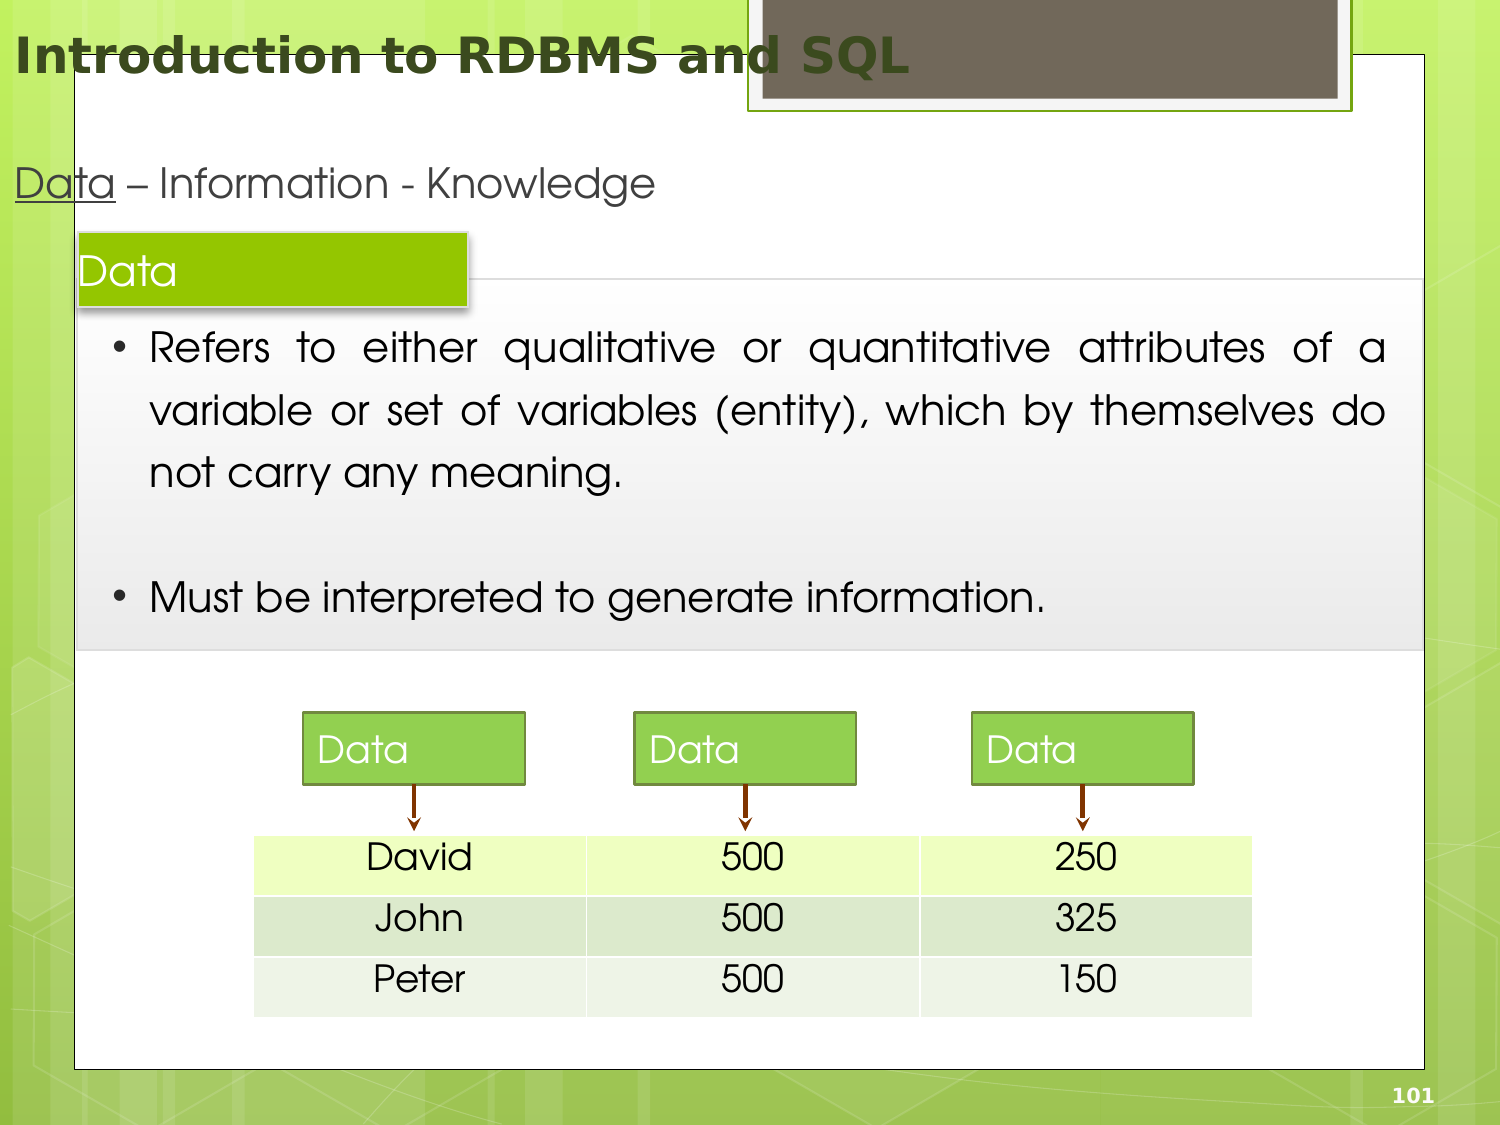

Introduction to RDBMS and SQL
Data – Information - Knowledge
Data
Refers to either qualitative or quantitative attributes of a variable or set of variables (entity), which by themselves do not carry any meaning.

Must be interpreted to generate information.
Data
Data
Data
| David | 500 | 250 |
| --- | --- | --- |
| John | 500 | 325 |
| Peter | 500 | 150 |